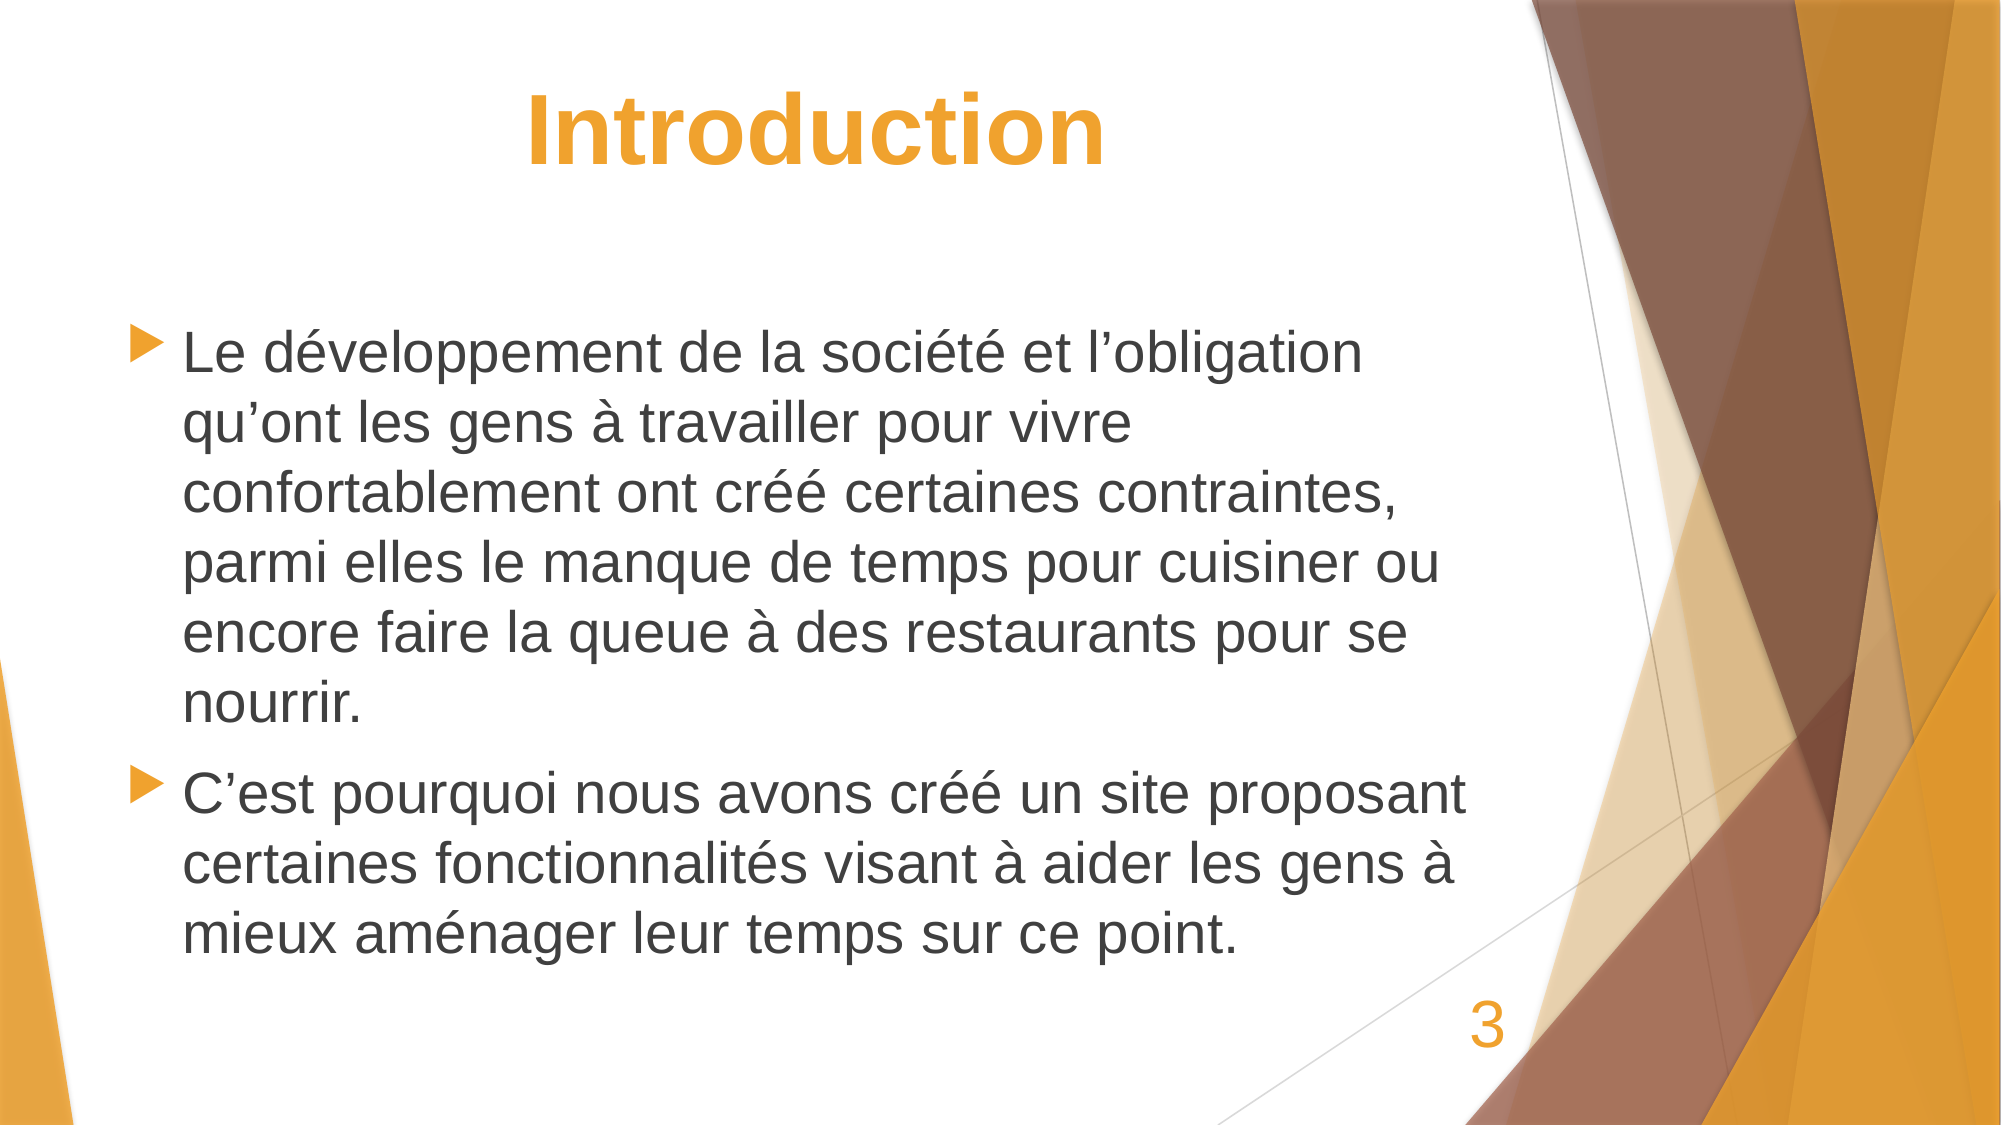

# Introduction
Le développement de la société et l’obligation qu’ont les gens à travailler pour vivre confortablement ont créé certaines contraintes, parmi elles le manque de temps pour cuisiner ou encore faire la queue à des restaurants pour se nourrir.
C’est pourquoi nous avons créé un site proposant certaines fonctionnalités visant à aider les gens à mieux aménager leur temps sur ce point.

3